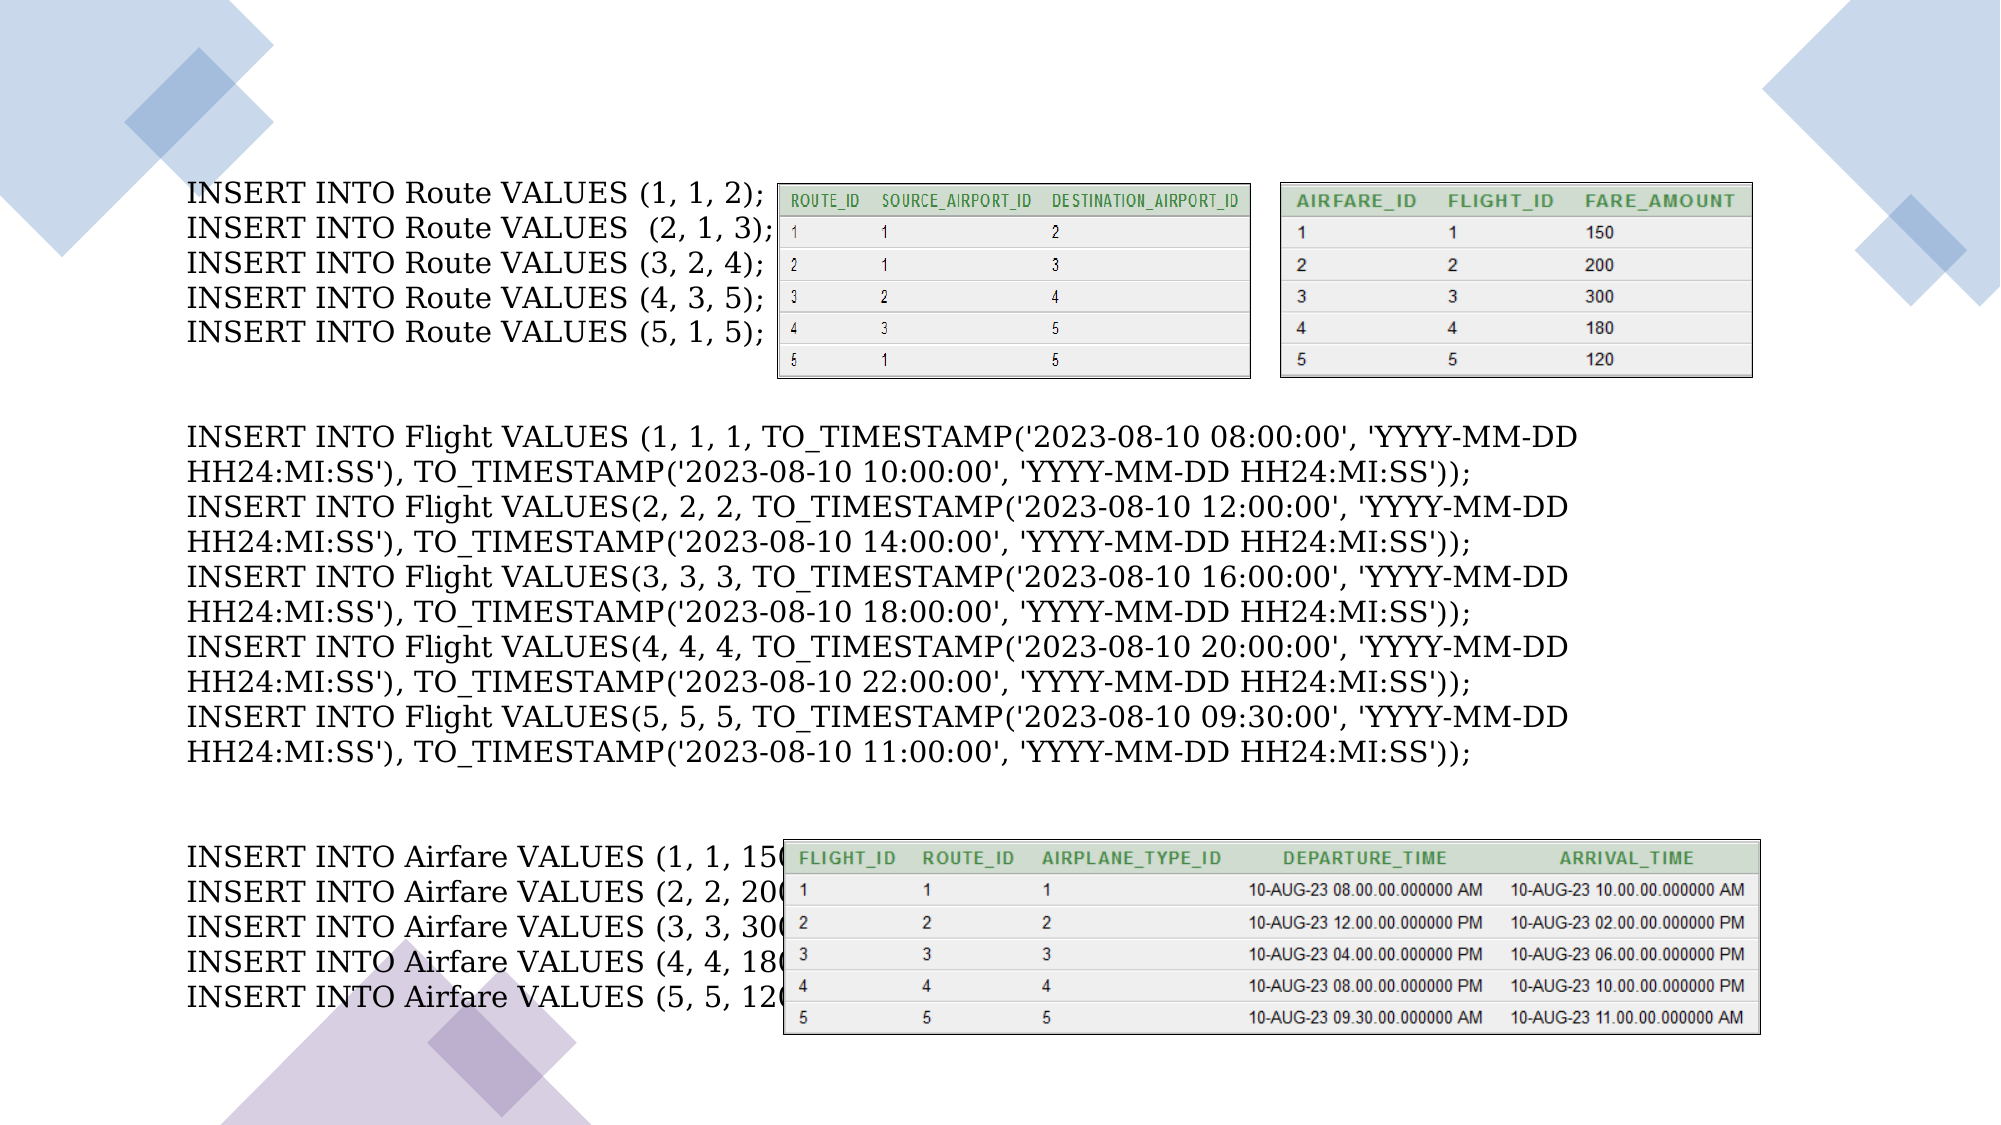

INSERT INTO Route VALUES (1, 1, 2);
INSERT INTO Route VALUES  (2, 1, 3);
INSERT INTO Route VALUES (3, 2, 4);
INSERT INTO Route VALUES (4, 3, 5);
INSERT INTO Route VALUES (5, 1, 5);

INSERT INTO Flight VALUES (1, 1, 1, TO_TIMESTAMP('2023-08-10 08:00:00', 'YYYY-MM-DD HH24:MI:SS'), TO_TIMESTAMP('2023-08-10 10:00:00', 'YYYY-MM-DD HH24:MI:SS'));
INSERT INTO Flight VALUES(2, 2, 2, TO_TIMESTAMP('2023-08-10 12:00:00', 'YYYY-MM-DD HH24:MI:SS'), TO_TIMESTAMP('2023-08-10 14:00:00', 'YYYY-MM-DD HH24:MI:SS'));
INSERT INTO Flight VALUES(3, 3, 3, TO_TIMESTAMP('2023-08-10 16:00:00', 'YYYY-MM-DD HH24:MI:SS'), TO_TIMESTAMP('2023-08-10 18:00:00', 'YYYY-MM-DD HH24:MI:SS'));
INSERT INTO Flight VALUES(4, 4, 4, TO_TIMESTAMP('2023-08-10 20:00:00', 'YYYY-MM-DD HH24:MI:SS'), TO_TIMESTAMP('2023-08-10 22:00:00', 'YYYY-MM-DD HH24:MI:SS'));
INSERT INTO Flight VALUES(5, 5, 5, TO_TIMESTAMP('2023-08-10 09:30:00', 'YYYY-MM-DD HH24:MI:SS'), TO_TIMESTAMP('2023-08-10 11:00:00', 'YYYY-MM-DD HH24:MI:SS'));

INSERT INTO Airfare VALUES (1, 1, 150);
INSERT INTO Airfare VALUES (2, 2, 200);
INSERT INTO Airfare VALUES (3, 3, 300);
INSERT INTO Airfare VALUES (4, 4, 180);
INSERT INTO Airfare VALUES (5, 5, 120);